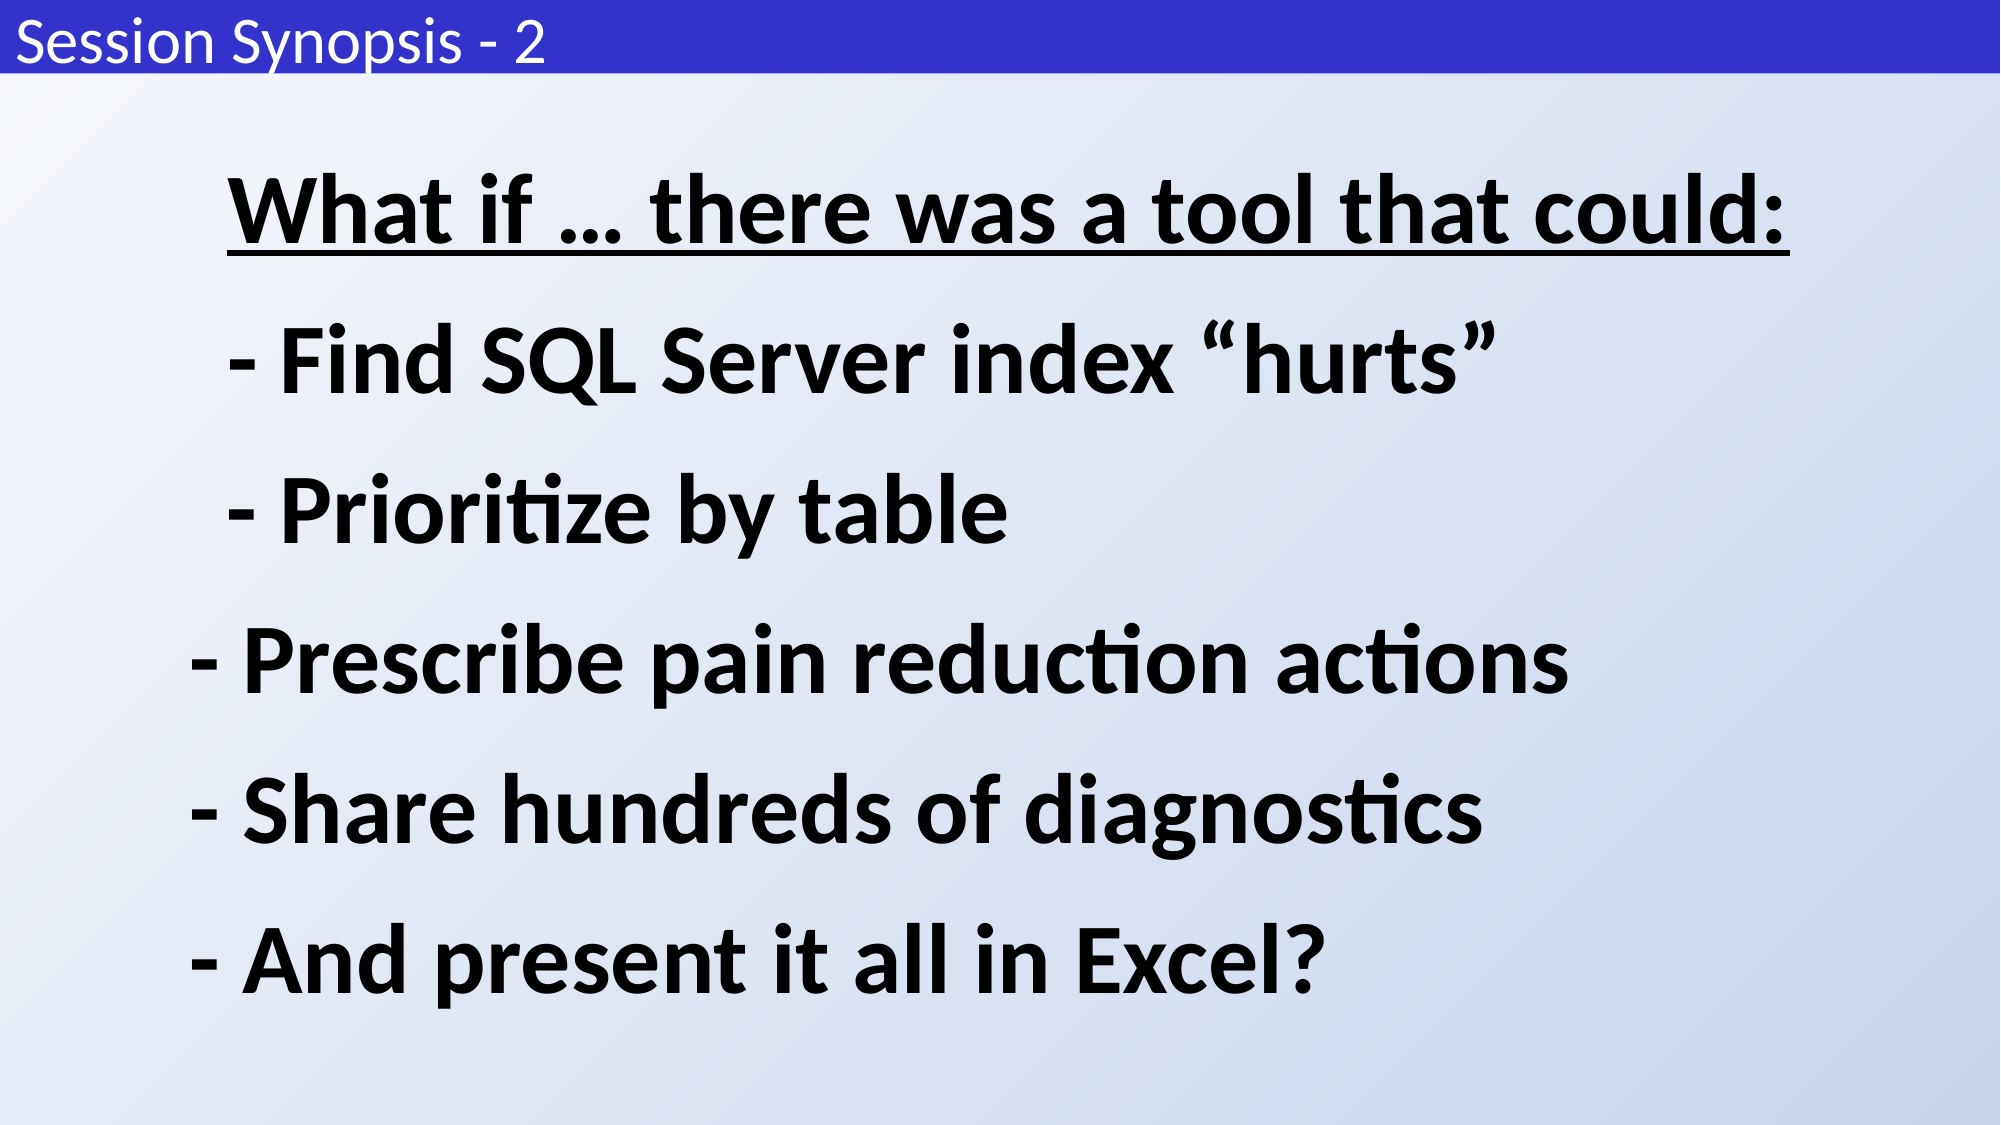

# Session Synopsis - 2
What if … there was a tool that could:
- Find SQL Server index “hurts”
- Prioritize by table
- Prescribe pain reduction actions
- Share hundreds of diagnostics
- And present it all in Excel?